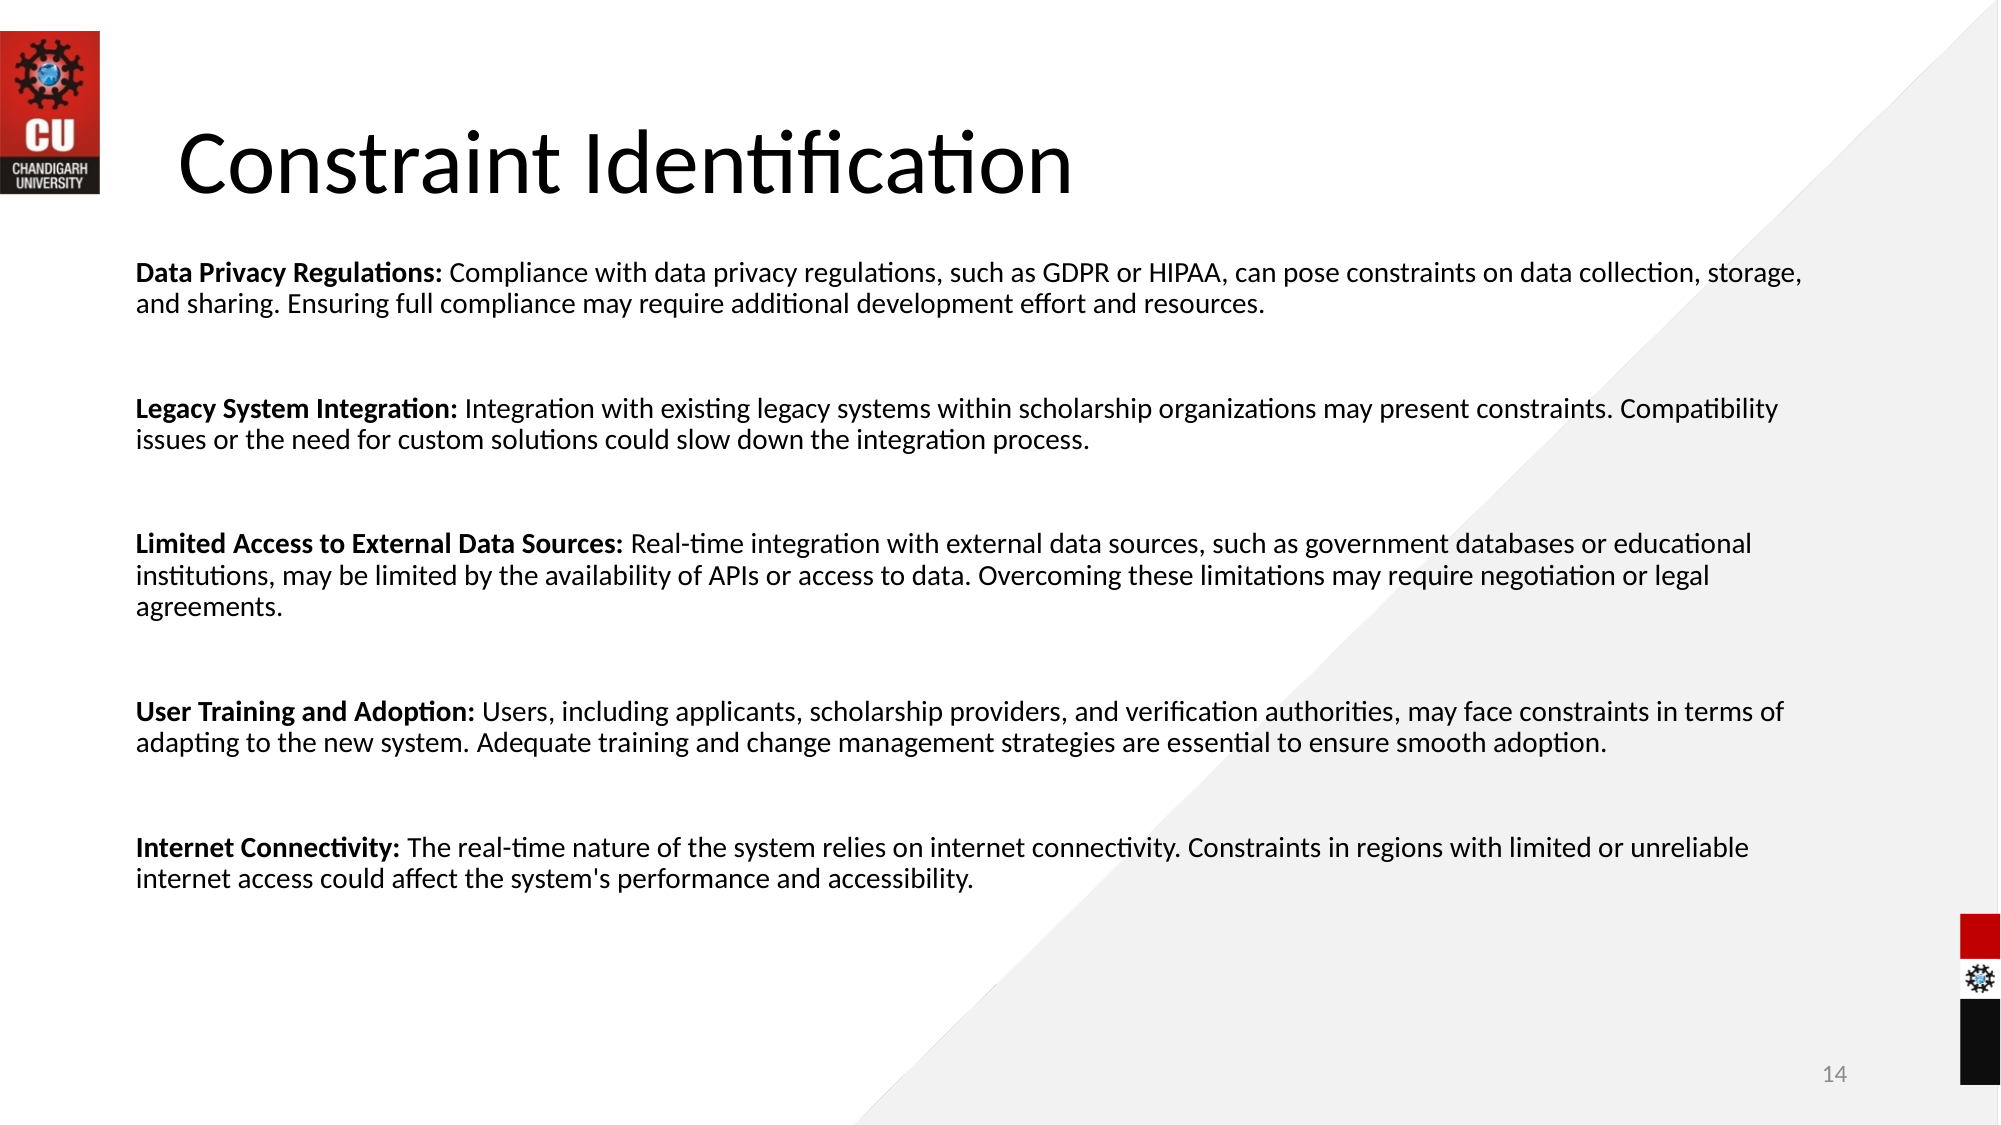

Constraint Identification
Data Privacy Regulations: Compliance with data privacy regulations, such as GDPR or HIPAA, can pose constraints on data collection, storage, and sharing. Ensuring full compliance may require additional development effort and resources.

Legacy System Integration: Integration with existing legacy systems within scholarship organizations may present constraints. Compatibility issues or the need for custom solutions could slow down the integration process.

Limited Access to External Data Sources: Real-time integration with external data sources, such as government databases or educational institutions, may be limited by the availability of APIs or access to data. Overcoming these limitations may require negotiation or legal agreements.

User Training and Adoption: Users, including applicants, scholarship providers, and verification authorities, may face constraints in terms of adapting to the new system. Adequate training and change management strategies are essential to ensure smooth adoption.

Internet Connectivity: The real-time nature of the system relies on internet connectivity. Constraints in regions with limited or unreliable internet access could affect the system's performance and accessibility.
14